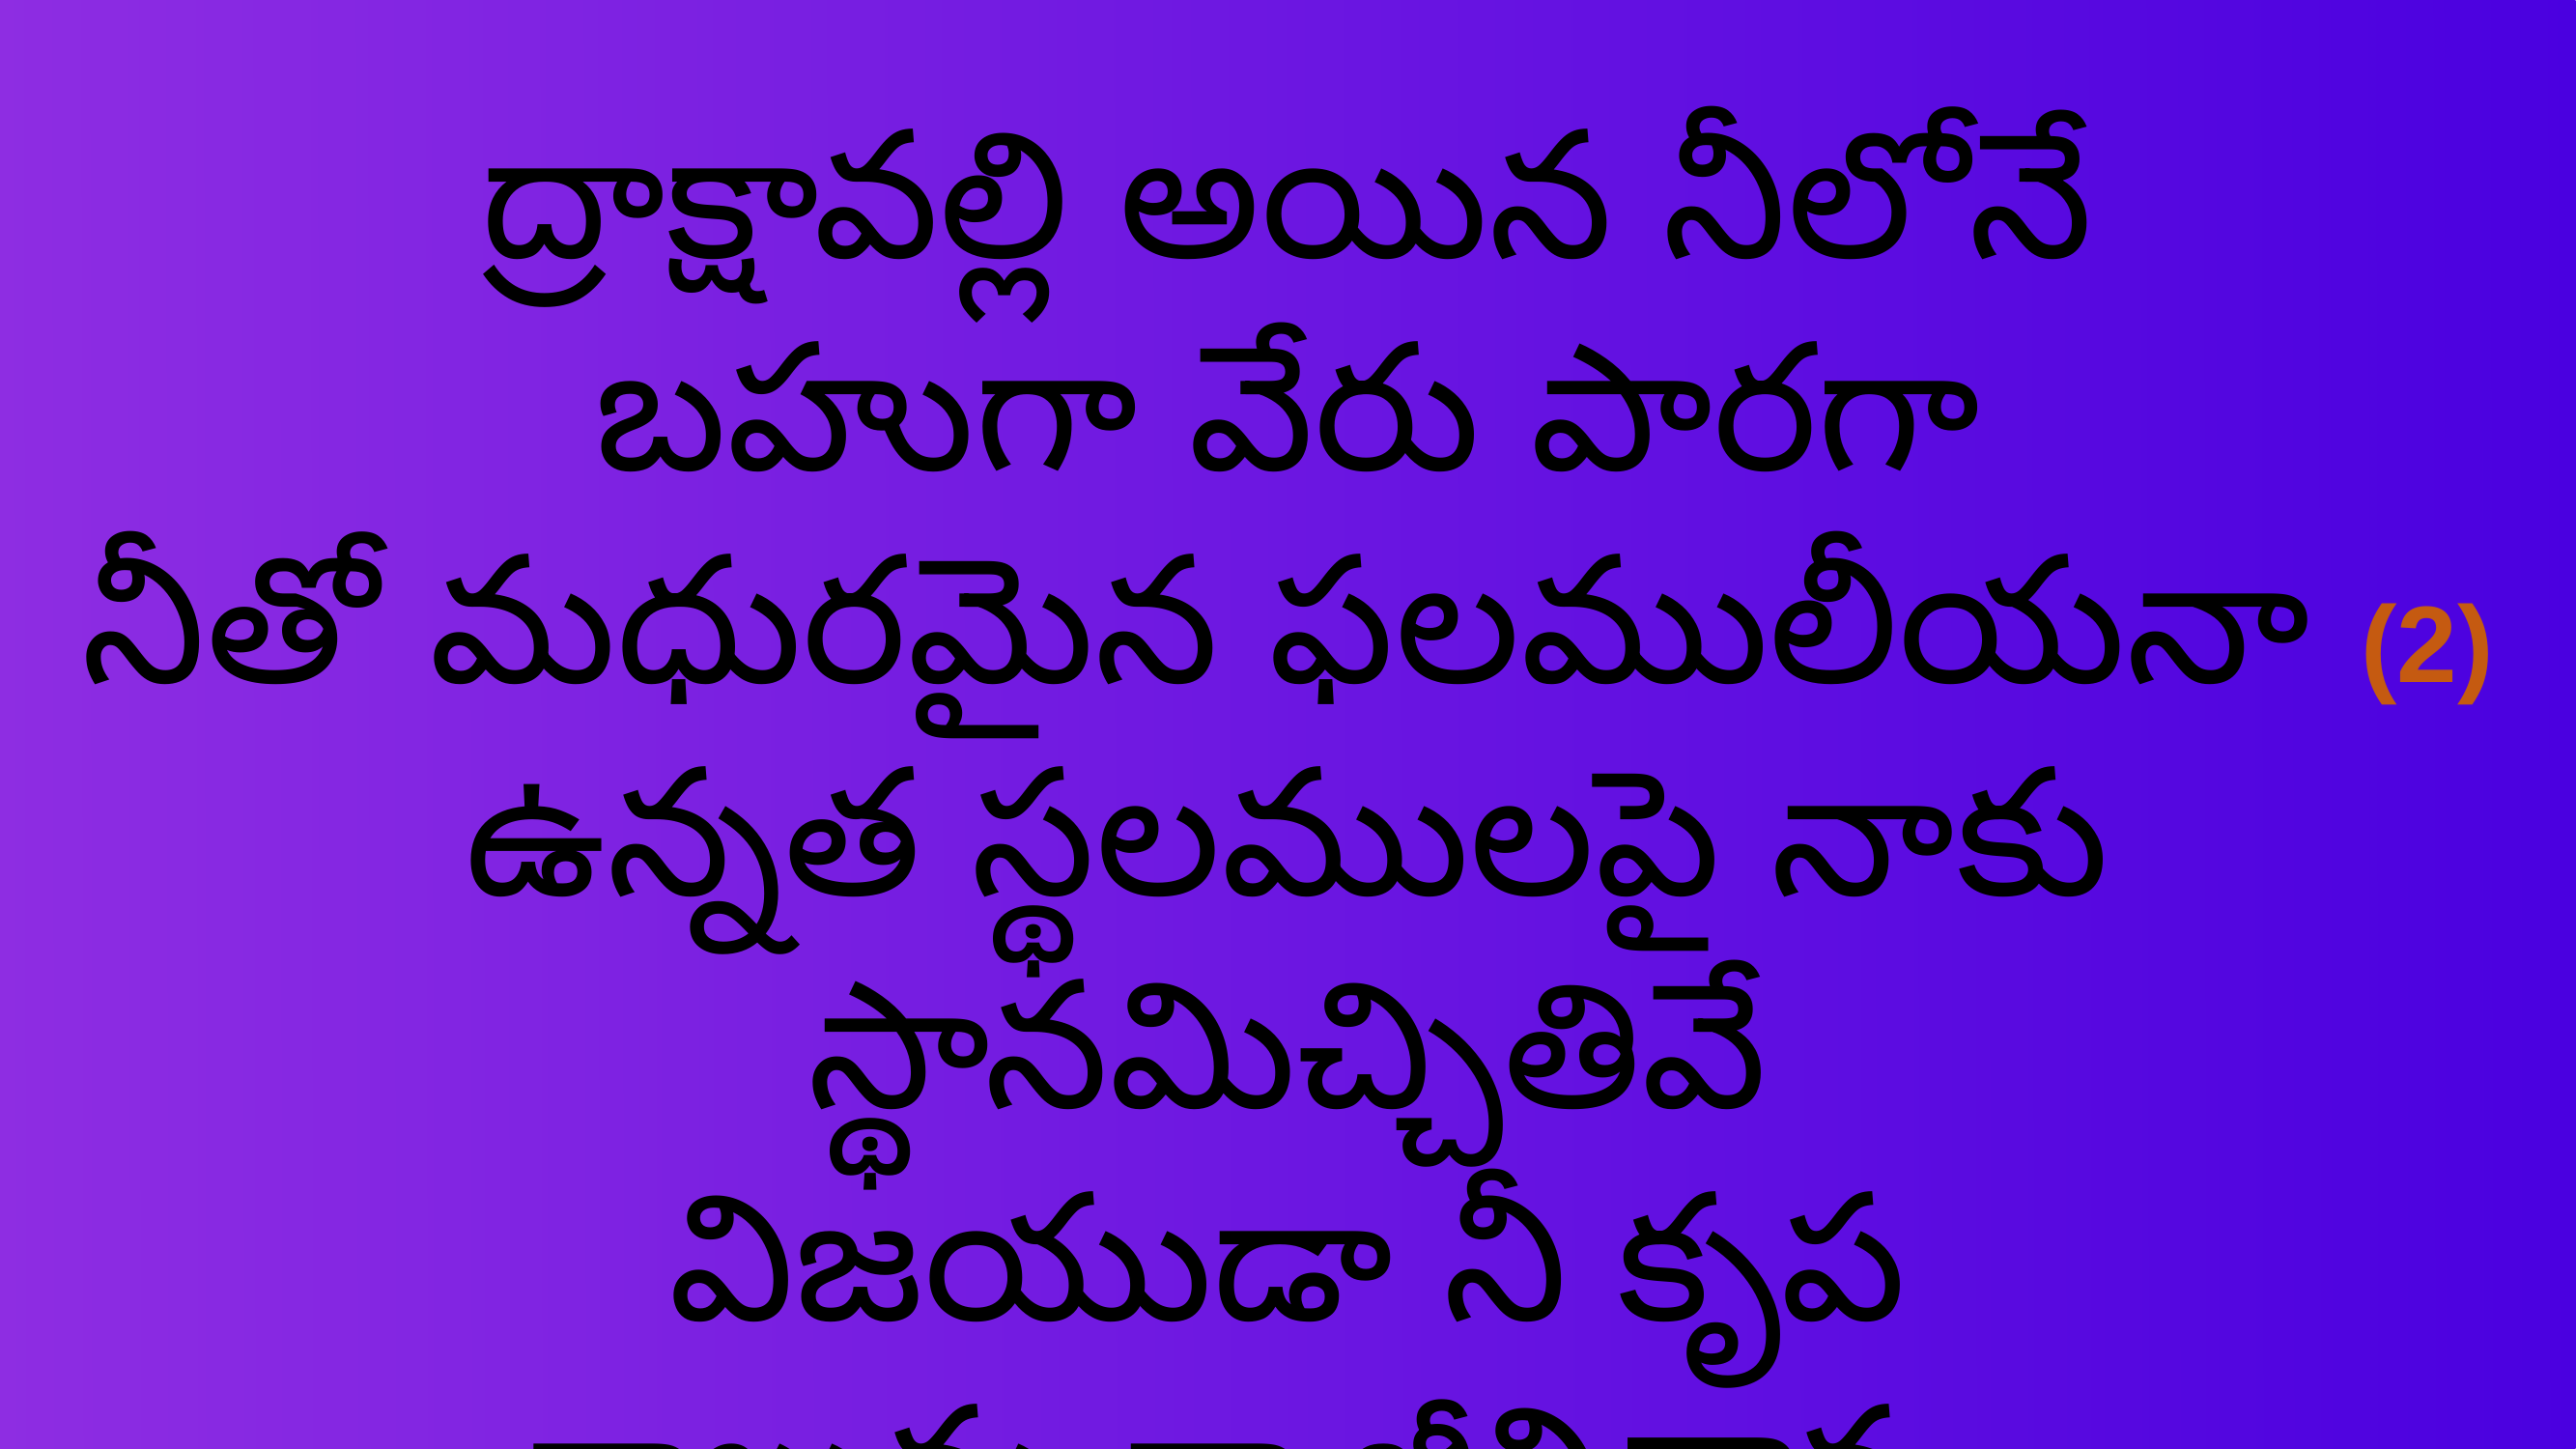

ద్రాక్షావల్లి అయిన నీలోనే
బహుగా వేరు పారగా
నీతో మధురమైన ఫలములీయనా (2)
ఉన్నత స్థలములపై నాకు స్థానమిచ్చితివే
విజయుడా నీ కృప
 చాలును నా జీవితాన (2)